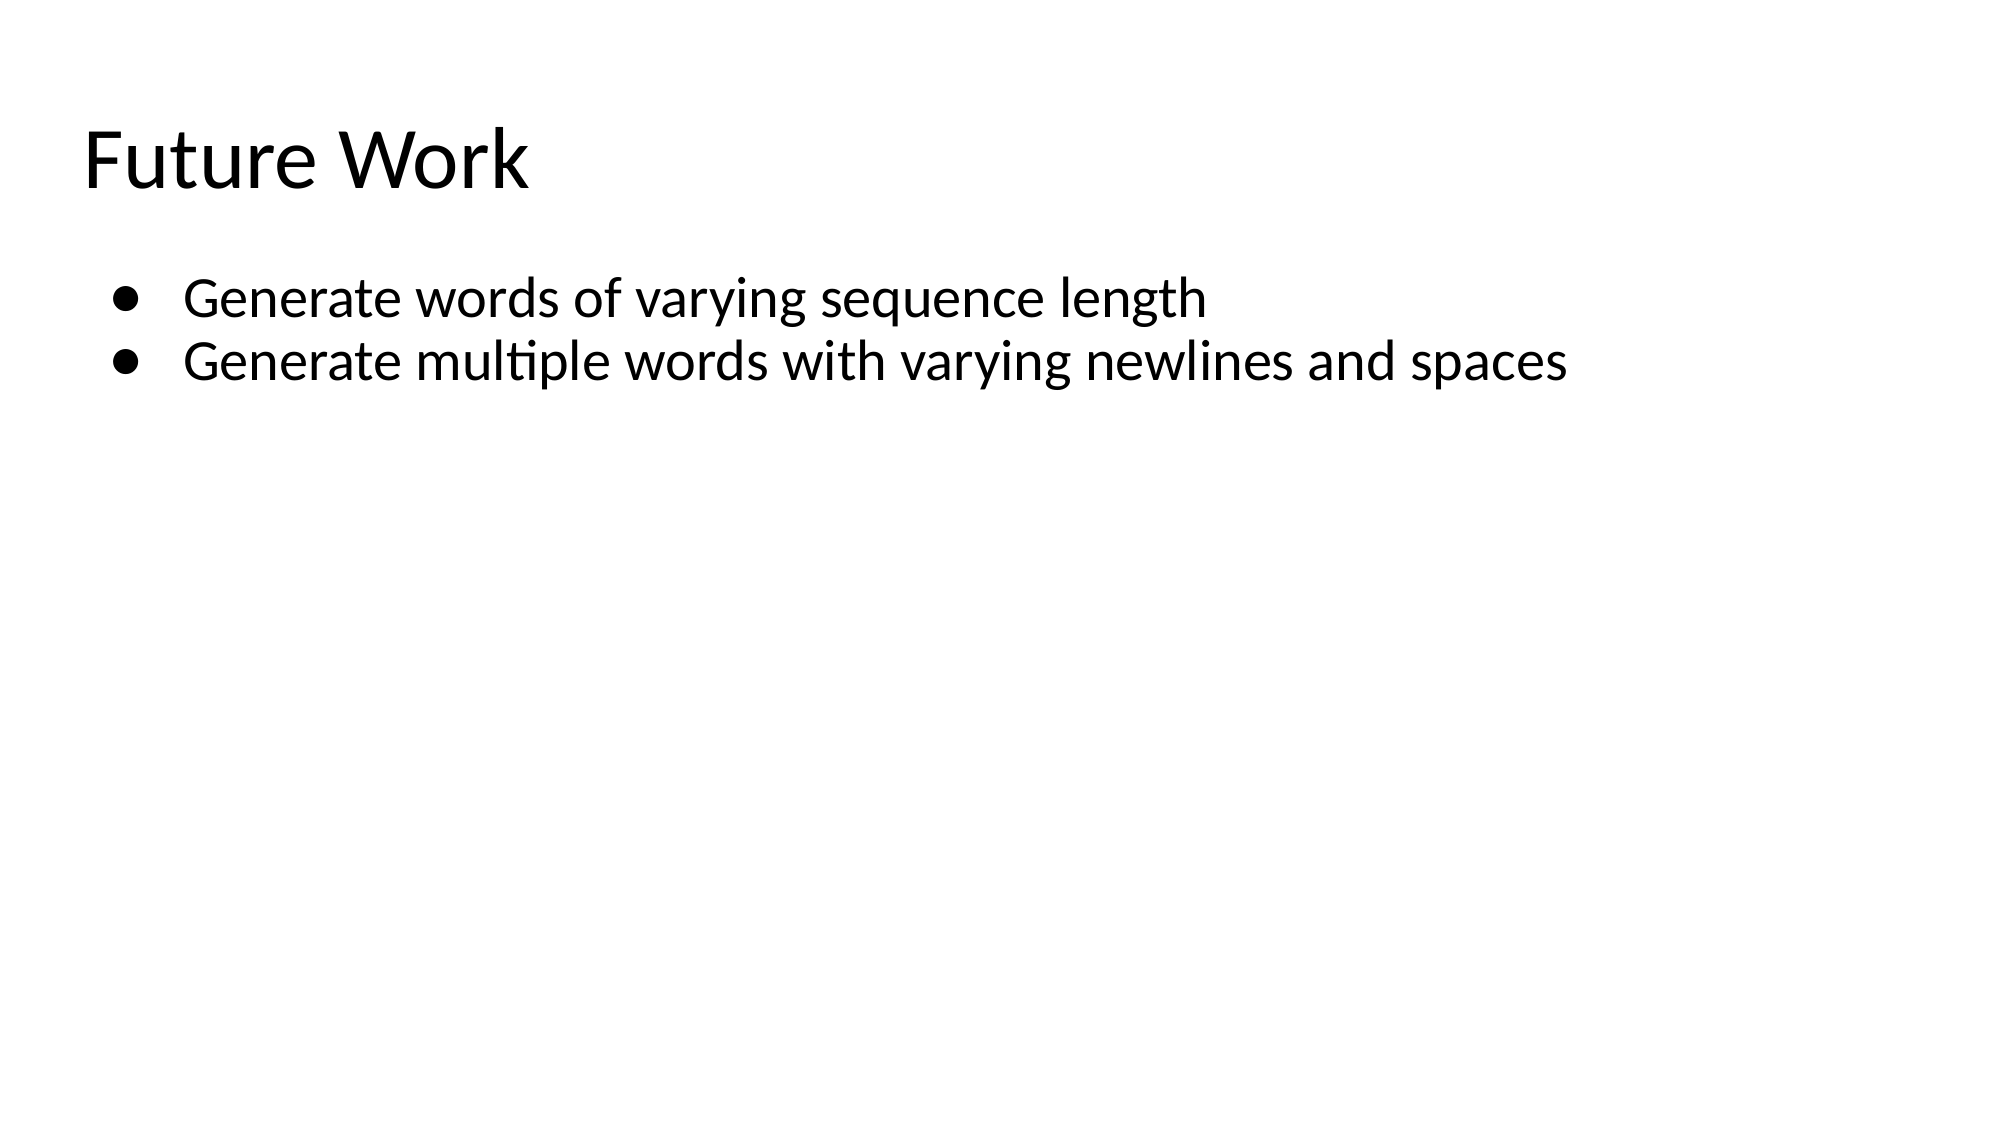

# Future Work
Generate words of varying sequence length
Generate multiple words with varying newlines and spaces